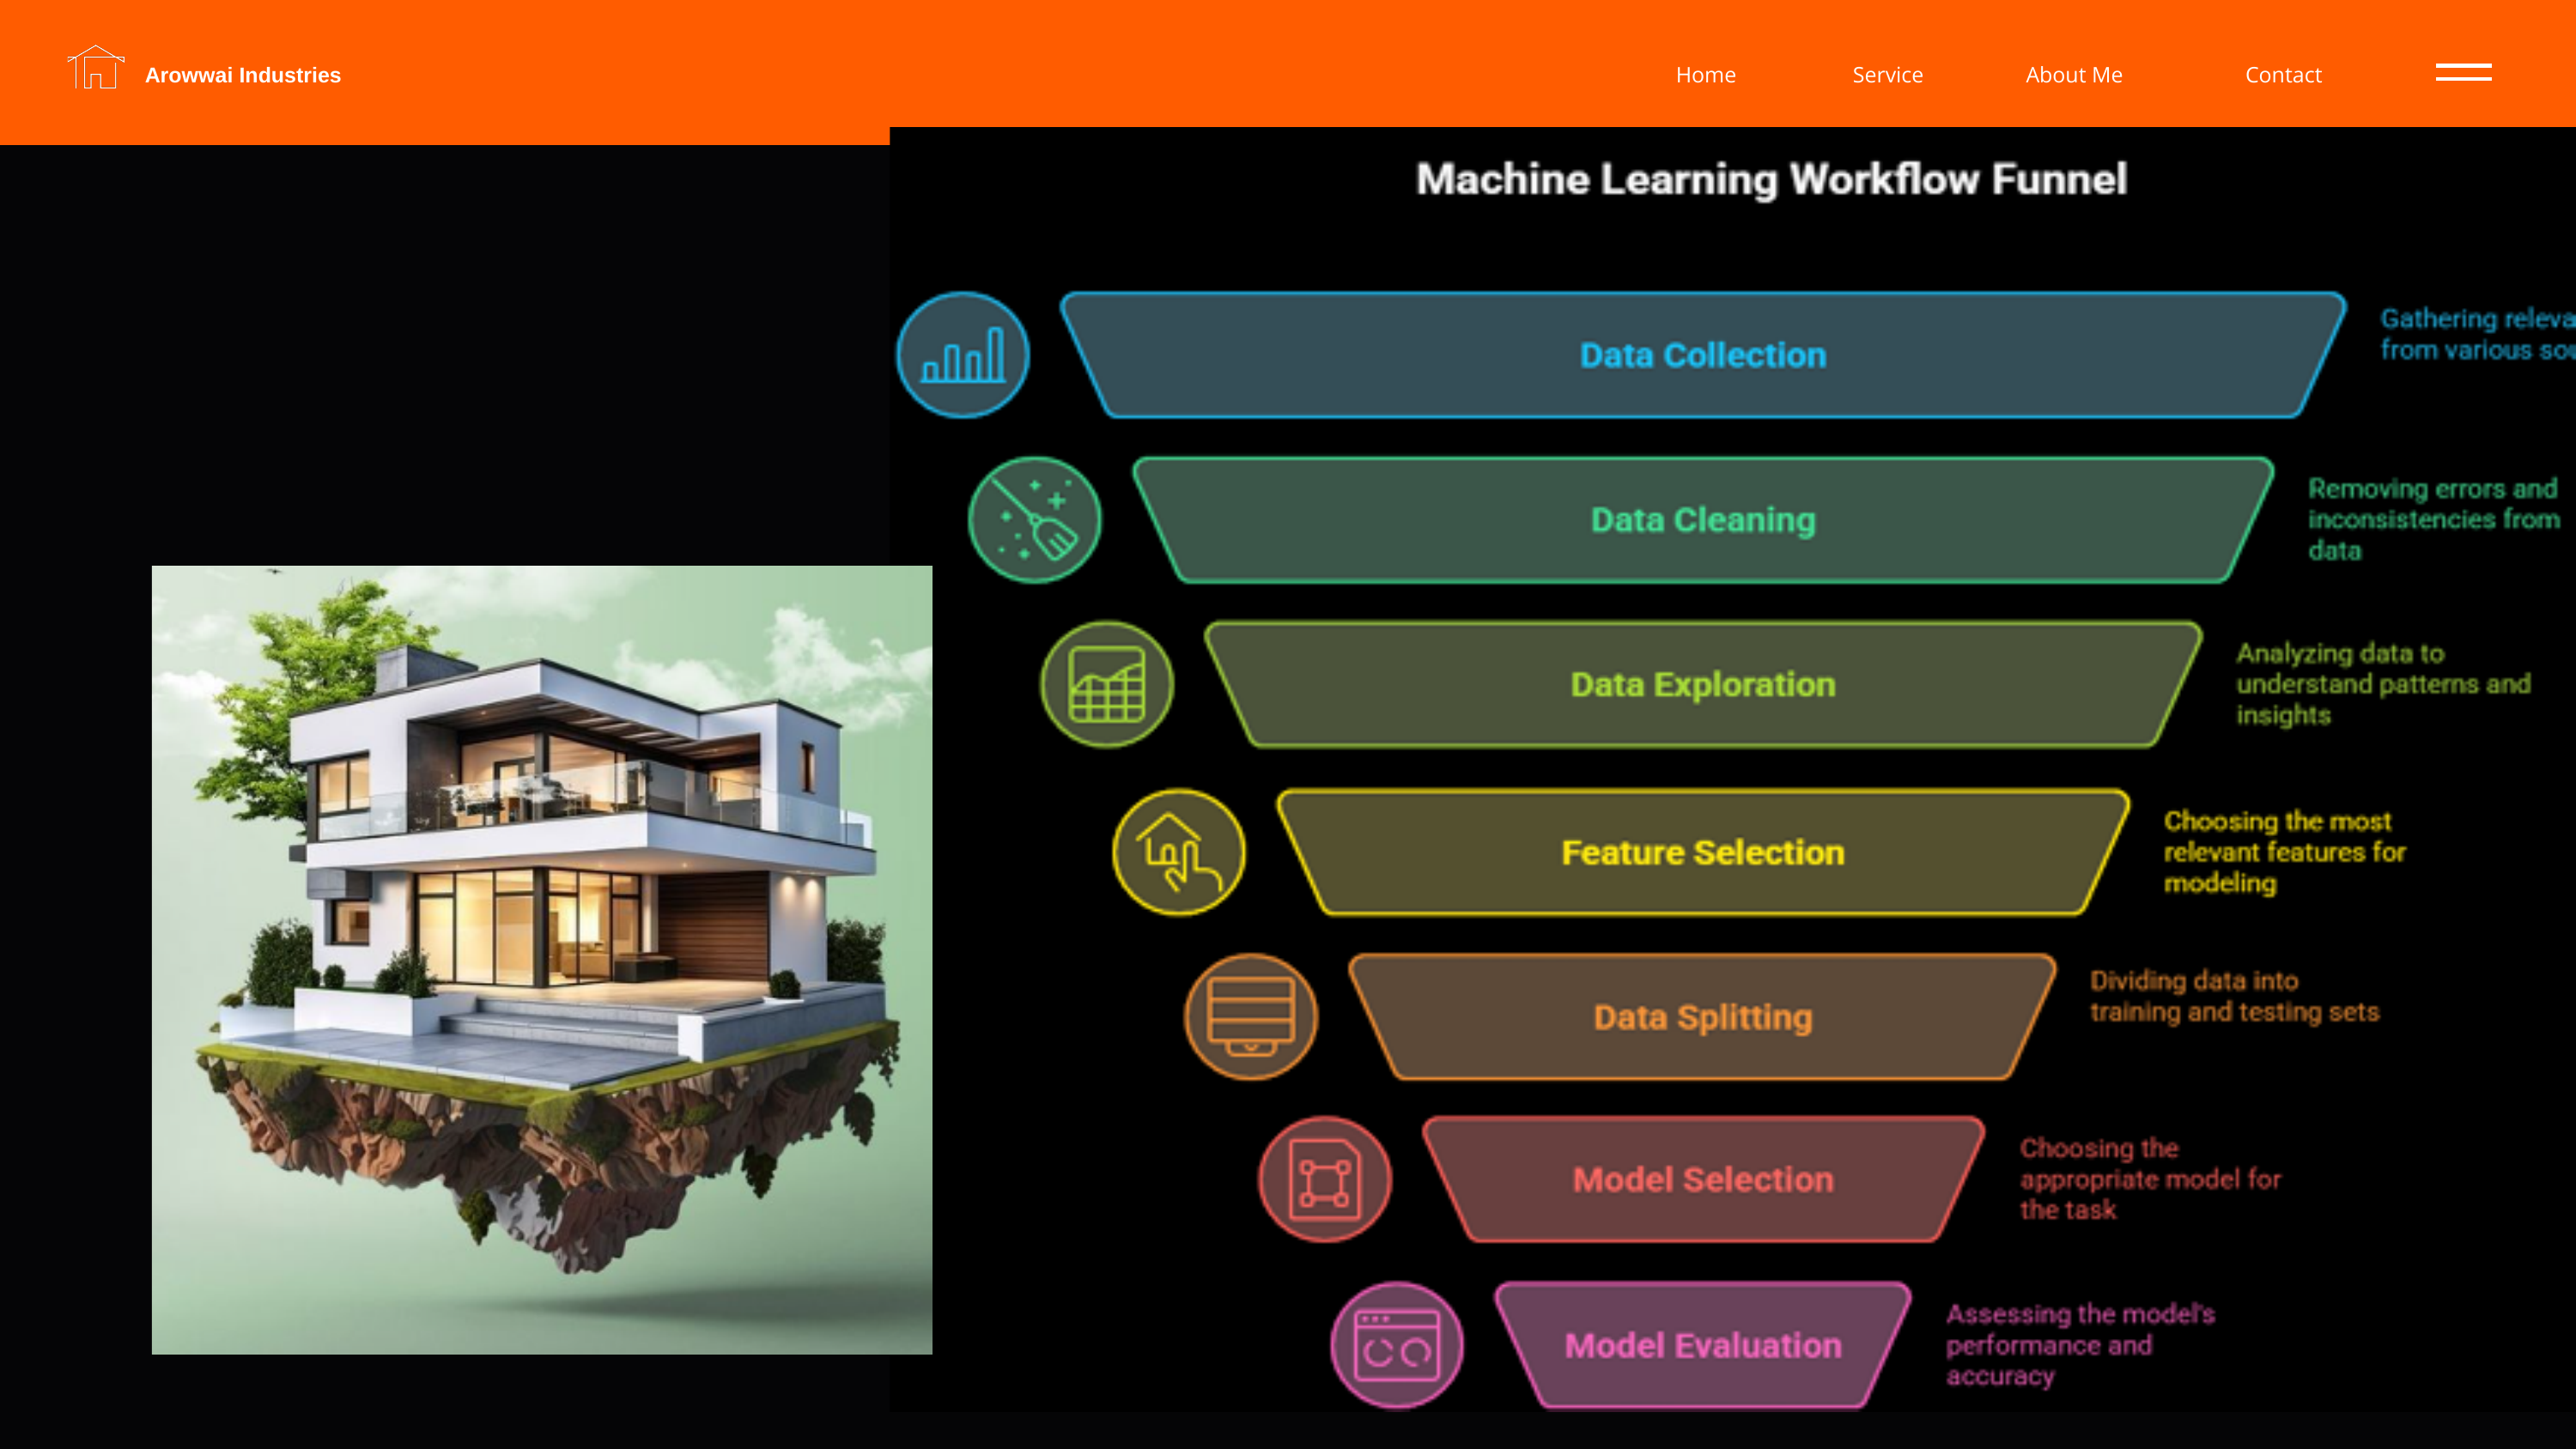

Arowwai Industries
Home
Service
About Me
Contact